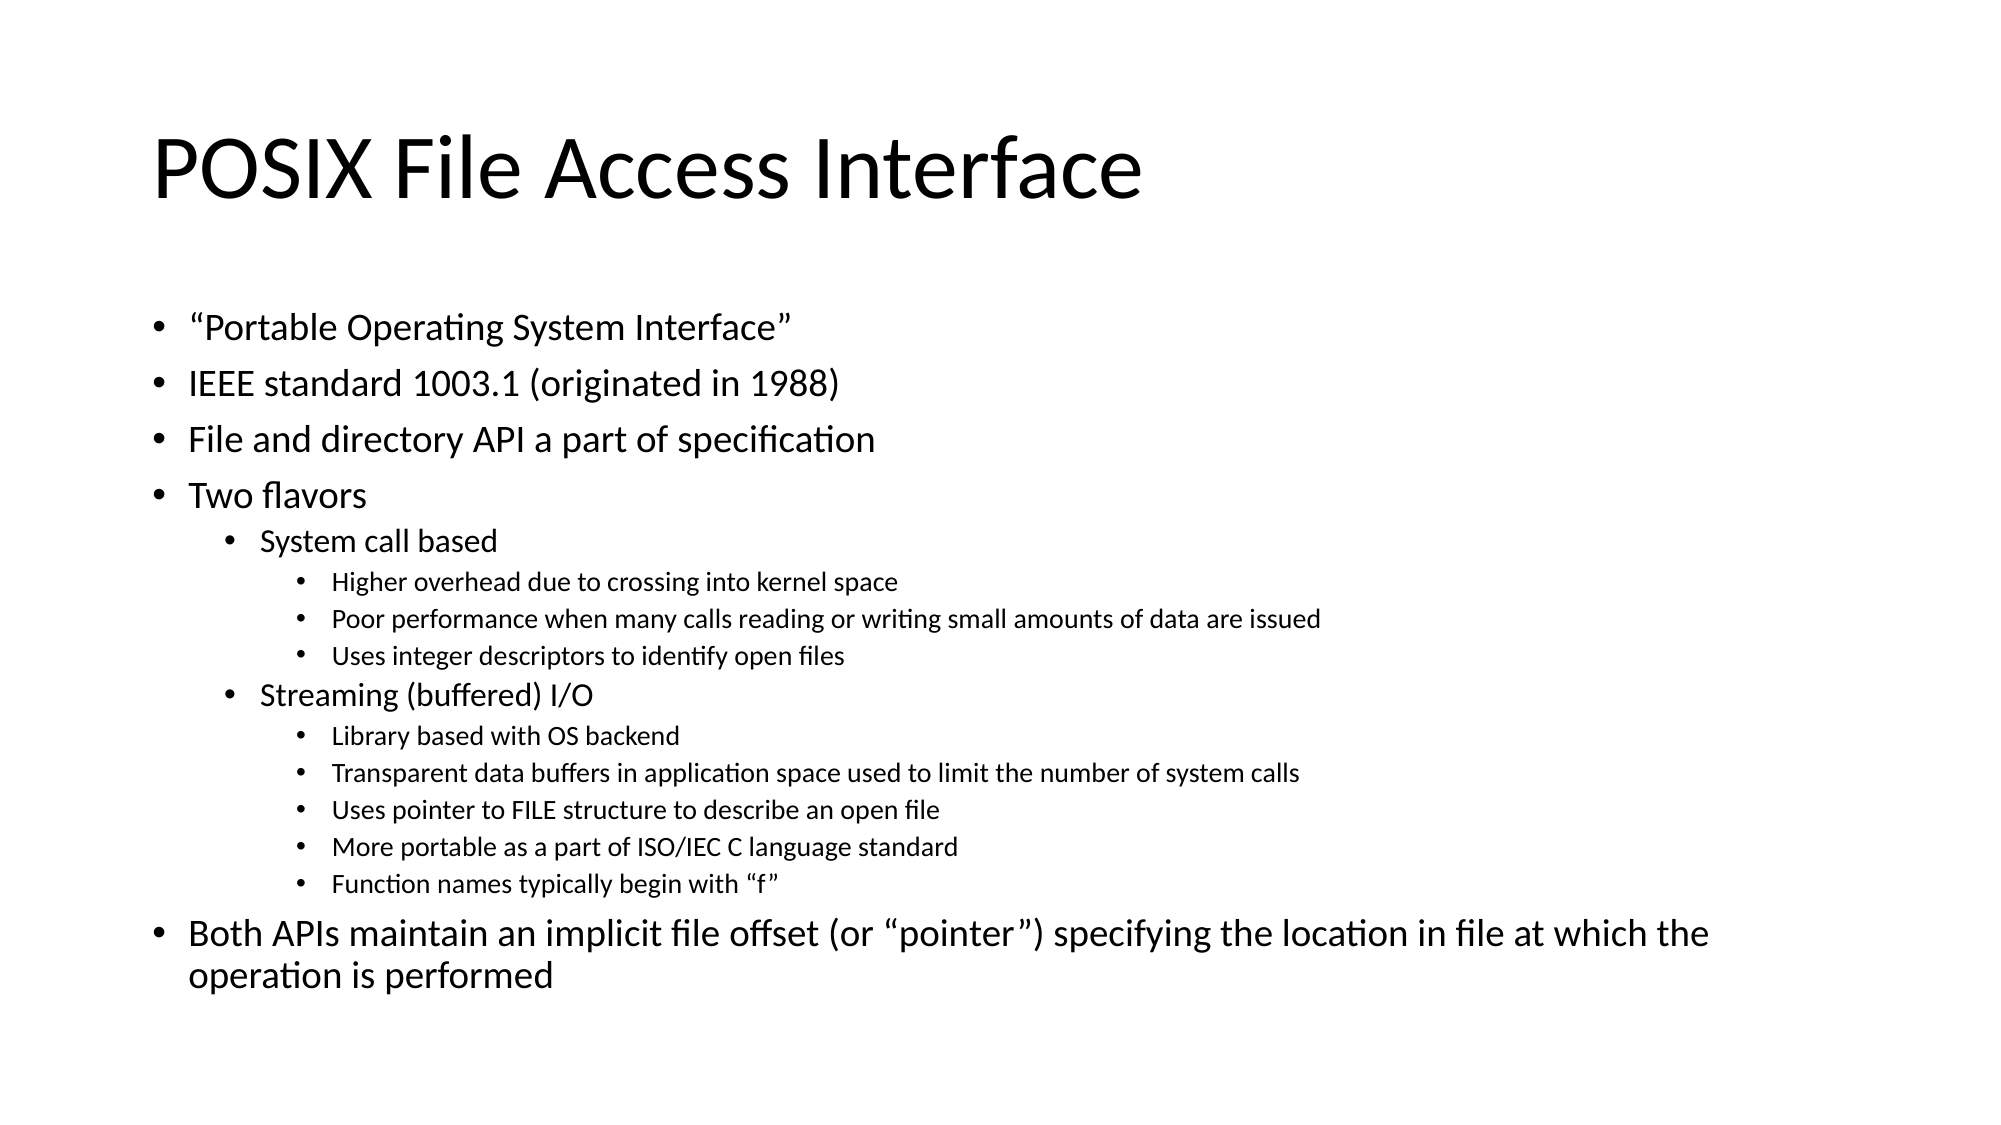

# POSIX File Access Interface
“Portable Operating System Interface”
IEEE standard 1003.1 (originated in 1988)
File and directory API a part of specification
Two flavors
System call based
Higher overhead due to crossing into kernel space
Poor performance when many calls reading or writing small amounts of data are issued
Uses integer descriptors to identify open files
Streaming (buffered) I/O
Library based with OS backend
Transparent data buffers in application space used to limit the number of system calls
Uses pointer to FILE structure to describe an open file
More portable as a part of ISO/IEC C language standard
Function names typically begin with “f”
Both APIs maintain an implicit file offset (or “pointer”) specifying the location in file at which the operation is performed